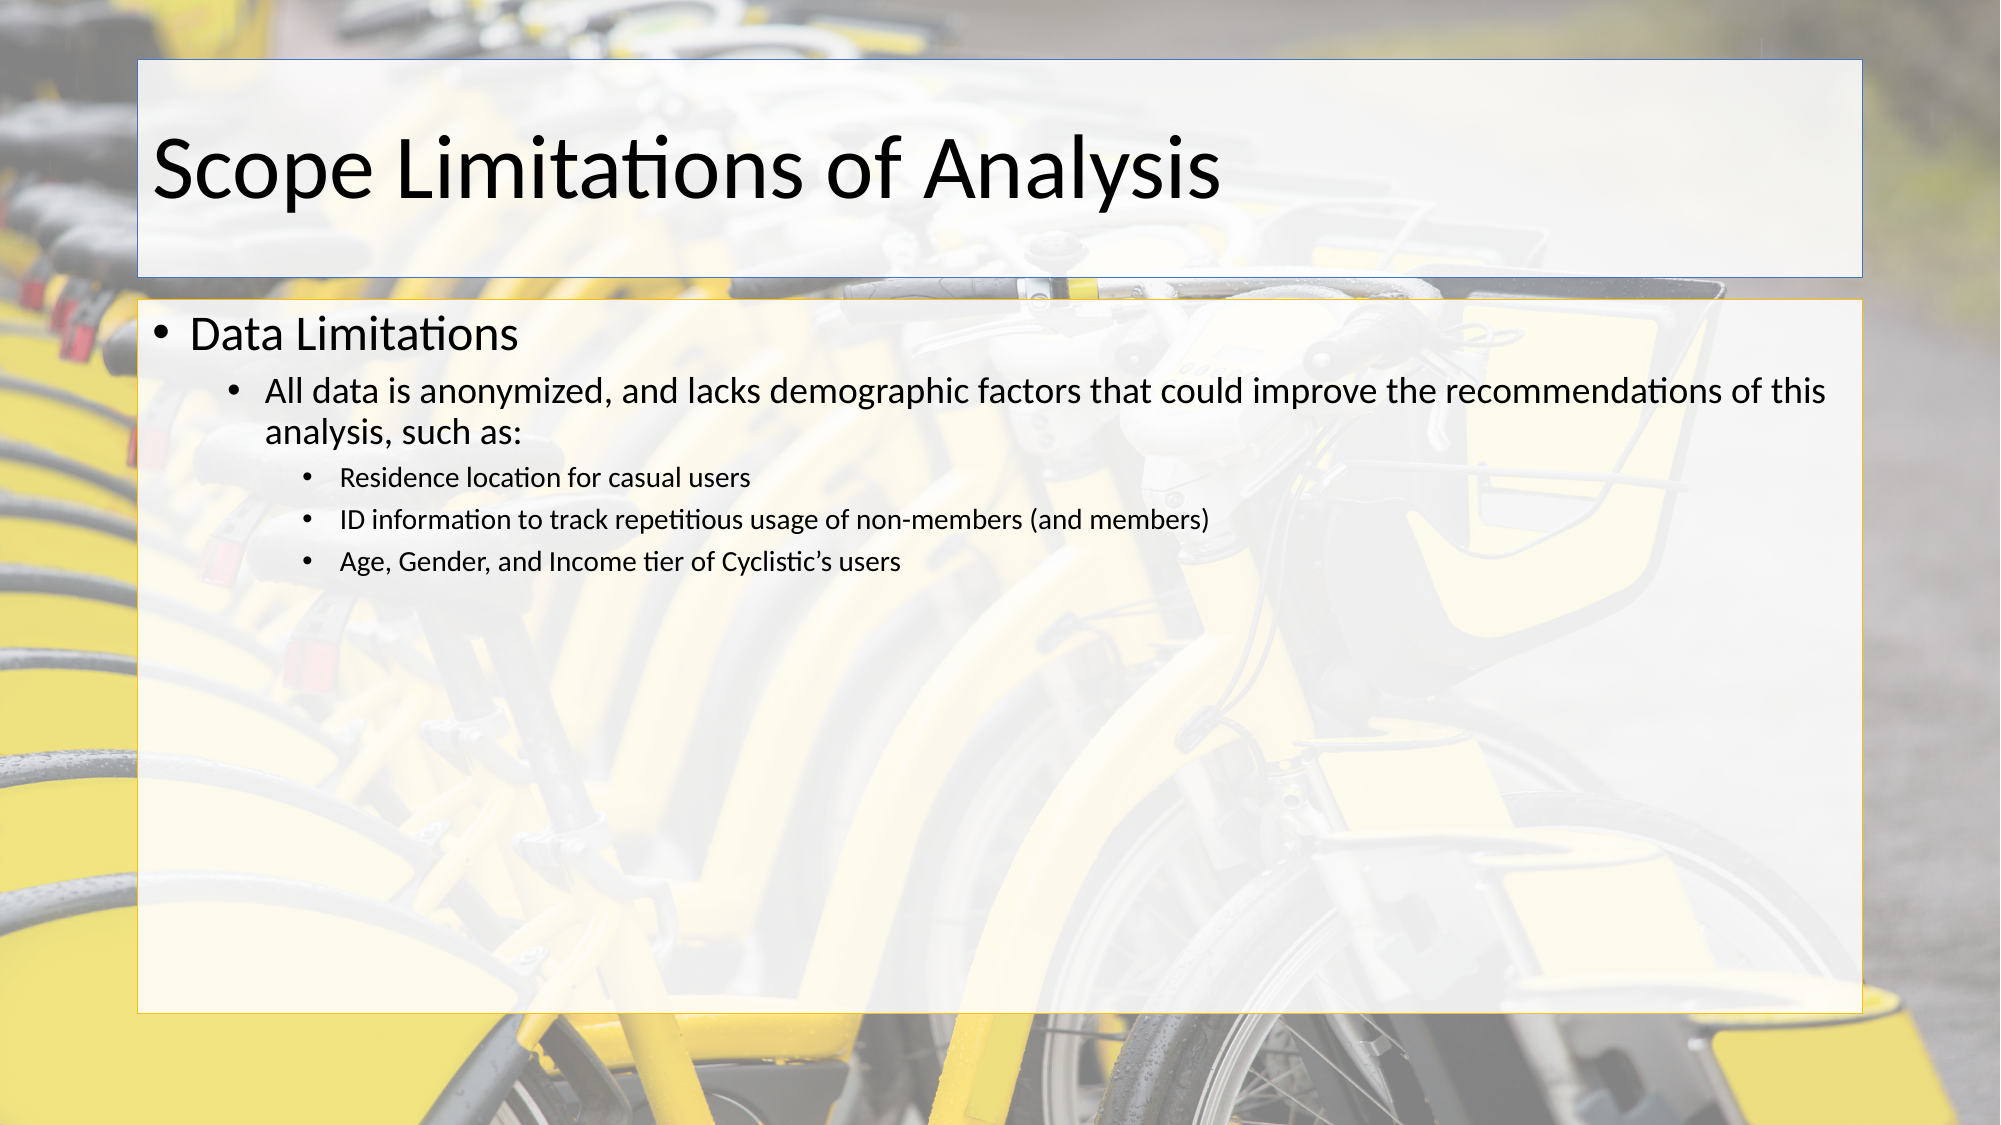

# Scope Limitations of Analysis
Data Limitations
All data is anonymized, and lacks demographic factors that could improve the recommendations of this analysis, such as:
Residence location for casual users
ID information to track repetitious usage of non-members (and members)
Age, Gender, and Income tier of Cyclistic’s users